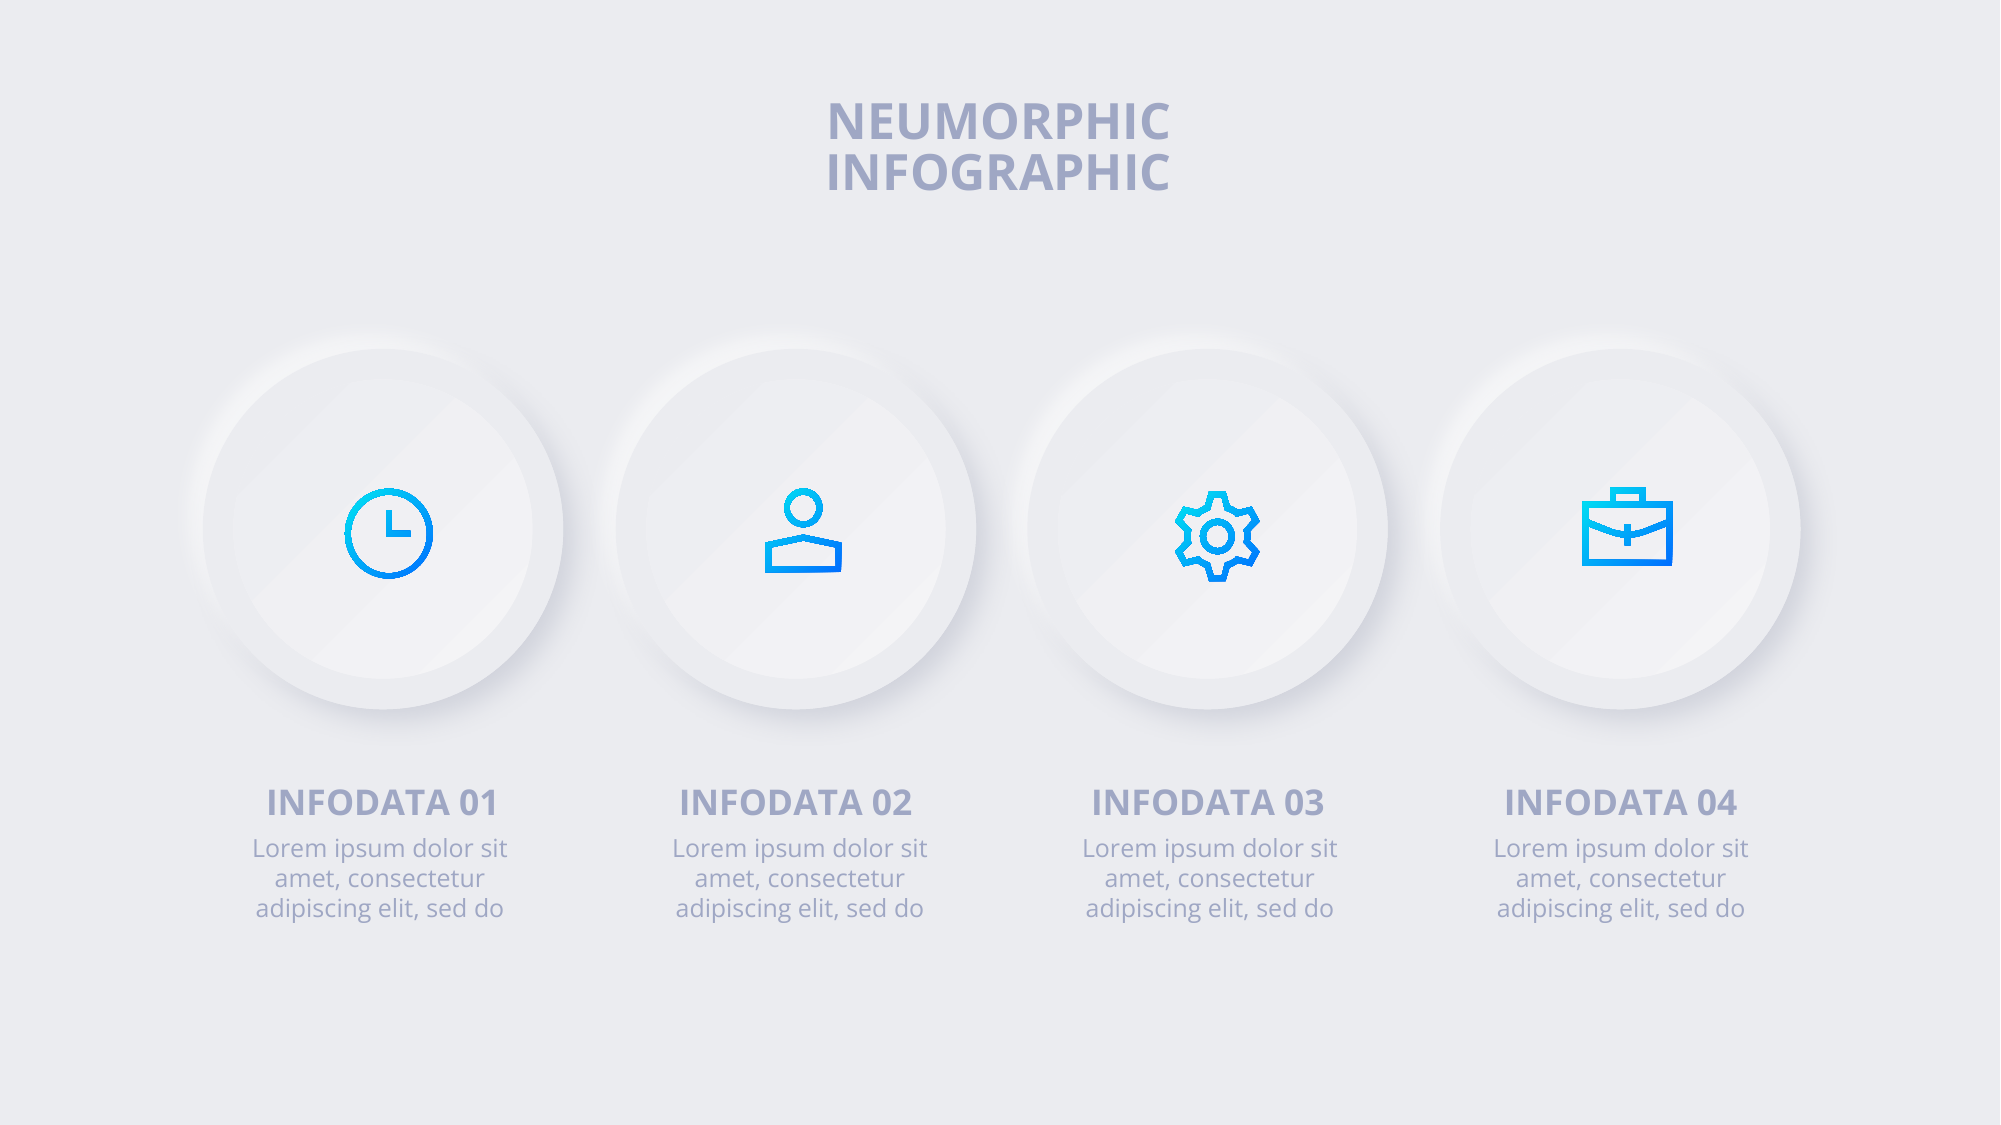

NEUMORPHIC
INFOGRAPHIC

INFODATA 01
INFODATA 02
INFODATA 03
INFODATA 04
Lorem ipsum dolor sit amet, consectetur adipiscing elit, sed do
Lorem ipsum dolor sit amet, consectetur adipiscing elit, sed do
Lorem ipsum dolor sit amet, consectetur adipiscing elit, sed do
Lorem ipsum dolor sit amet, consectetur adipiscing elit, sed do